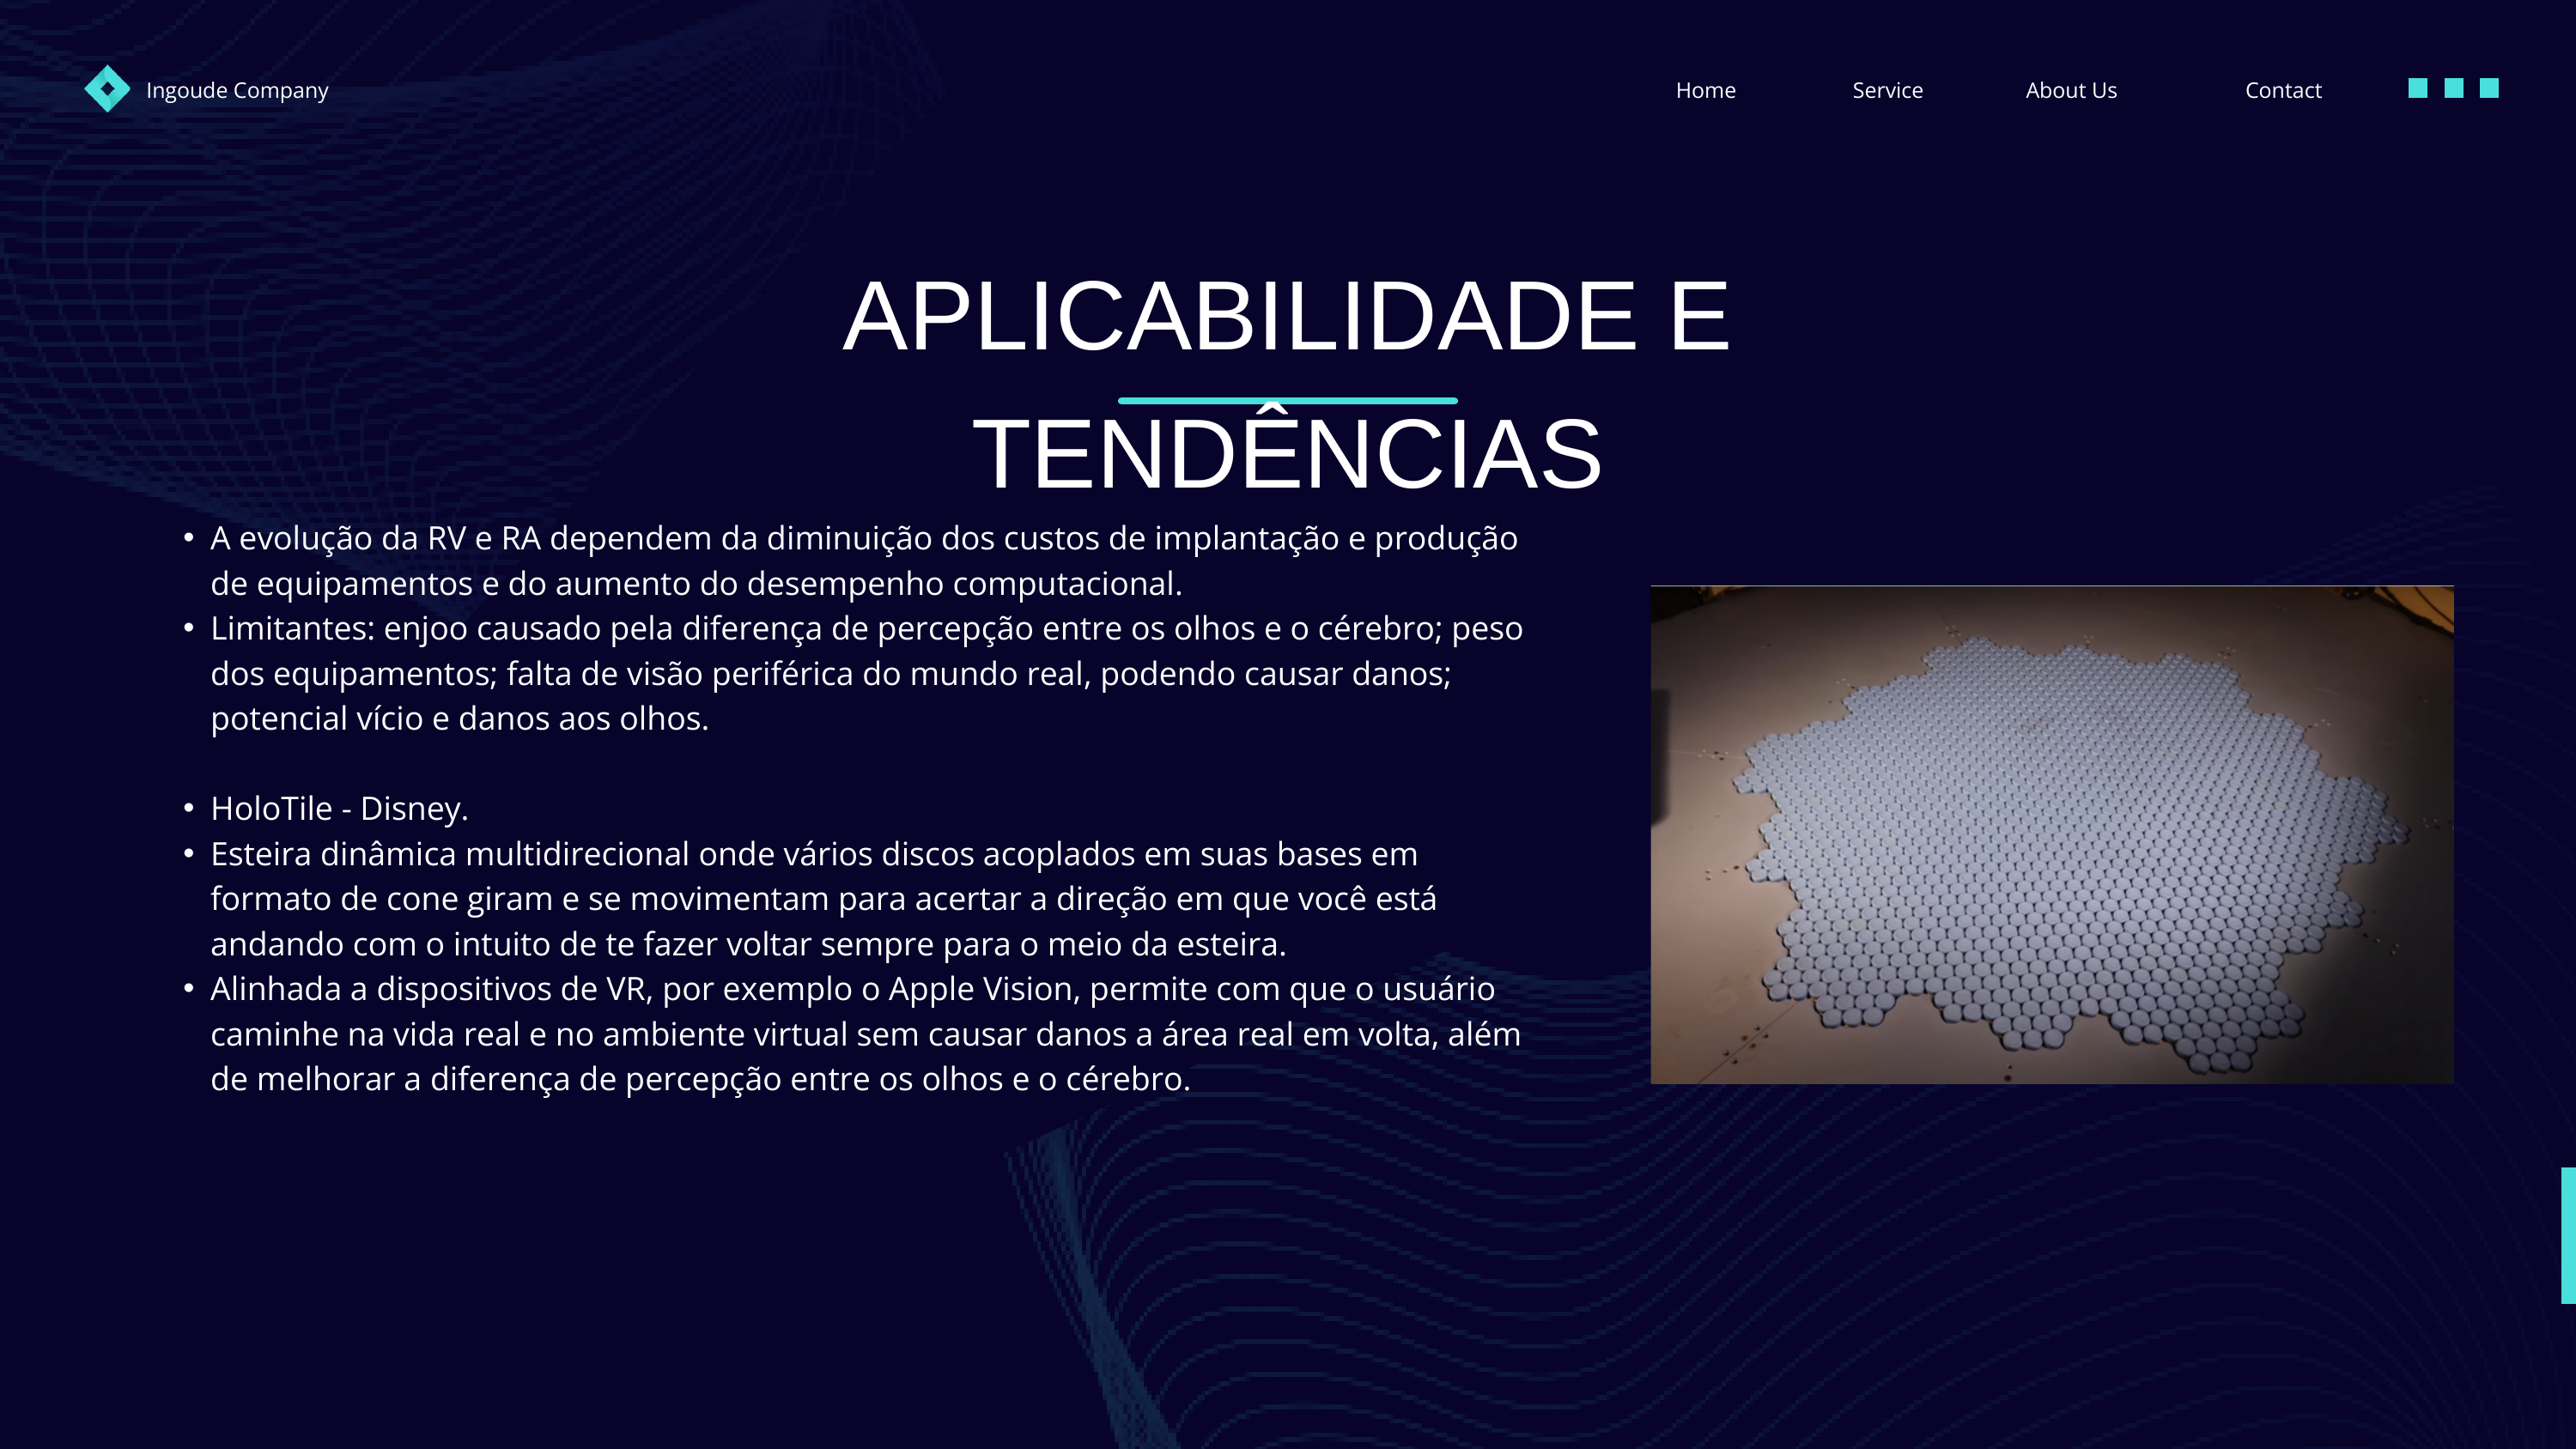

Ingoude Company
Home
Service
About Us
Contact

APLICABILIDADE E TENDÊNCIAS

A evolução da RV e RA dependem da diminuição dos custos de implantação e produção de equipamentos e do aumento do desempenho computacional.
Limitantes: enjoo causado pela diferença de percepção entre os olhos e o cérebro; peso dos equipamentos; falta de visão periférica do mundo real, podendo causar danos; potencial vício e danos aos olhos.

HoloTile - Disney.
Esteira dinâmica multidirecional onde vários discos acoplados em suas bases em formato de cone giram e se movimentam para acertar a direção em que você está andando com o intuito de te fazer voltar sempre para o meio da esteira.
Alinhada a dispositivos de VR, por exemplo o Apple Vision, permite com que o usuário caminhe na vida real e no ambiente virtual sem causar danos a área real em volta, além de melhorar a diferença de percepção entre os olhos e o cérebro.